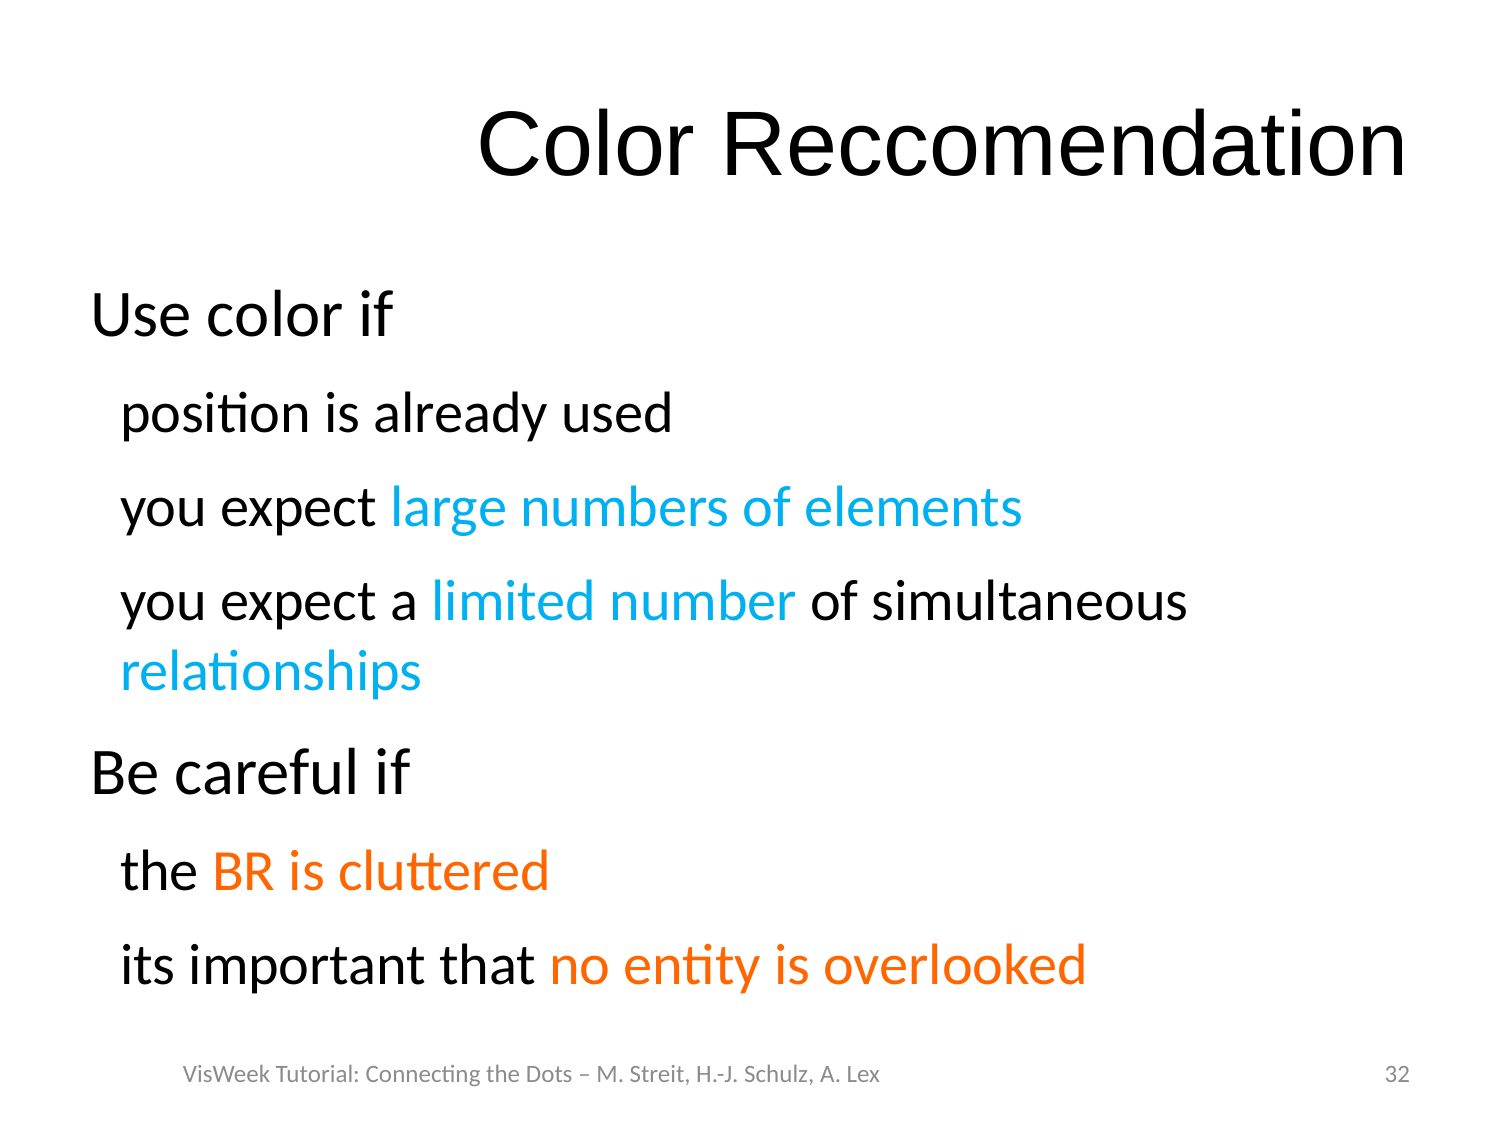

# Color Reccomendation
Use color if
position is already used
you expect large numbers of elements
you expect a limited number of simultaneous relationships
Be careful if
the BR is cluttered
its important that no entity is overlooked
VisWeek Tutorial: Connecting the Dots – M. Streit, H.-J. Schulz, A. Lex
32